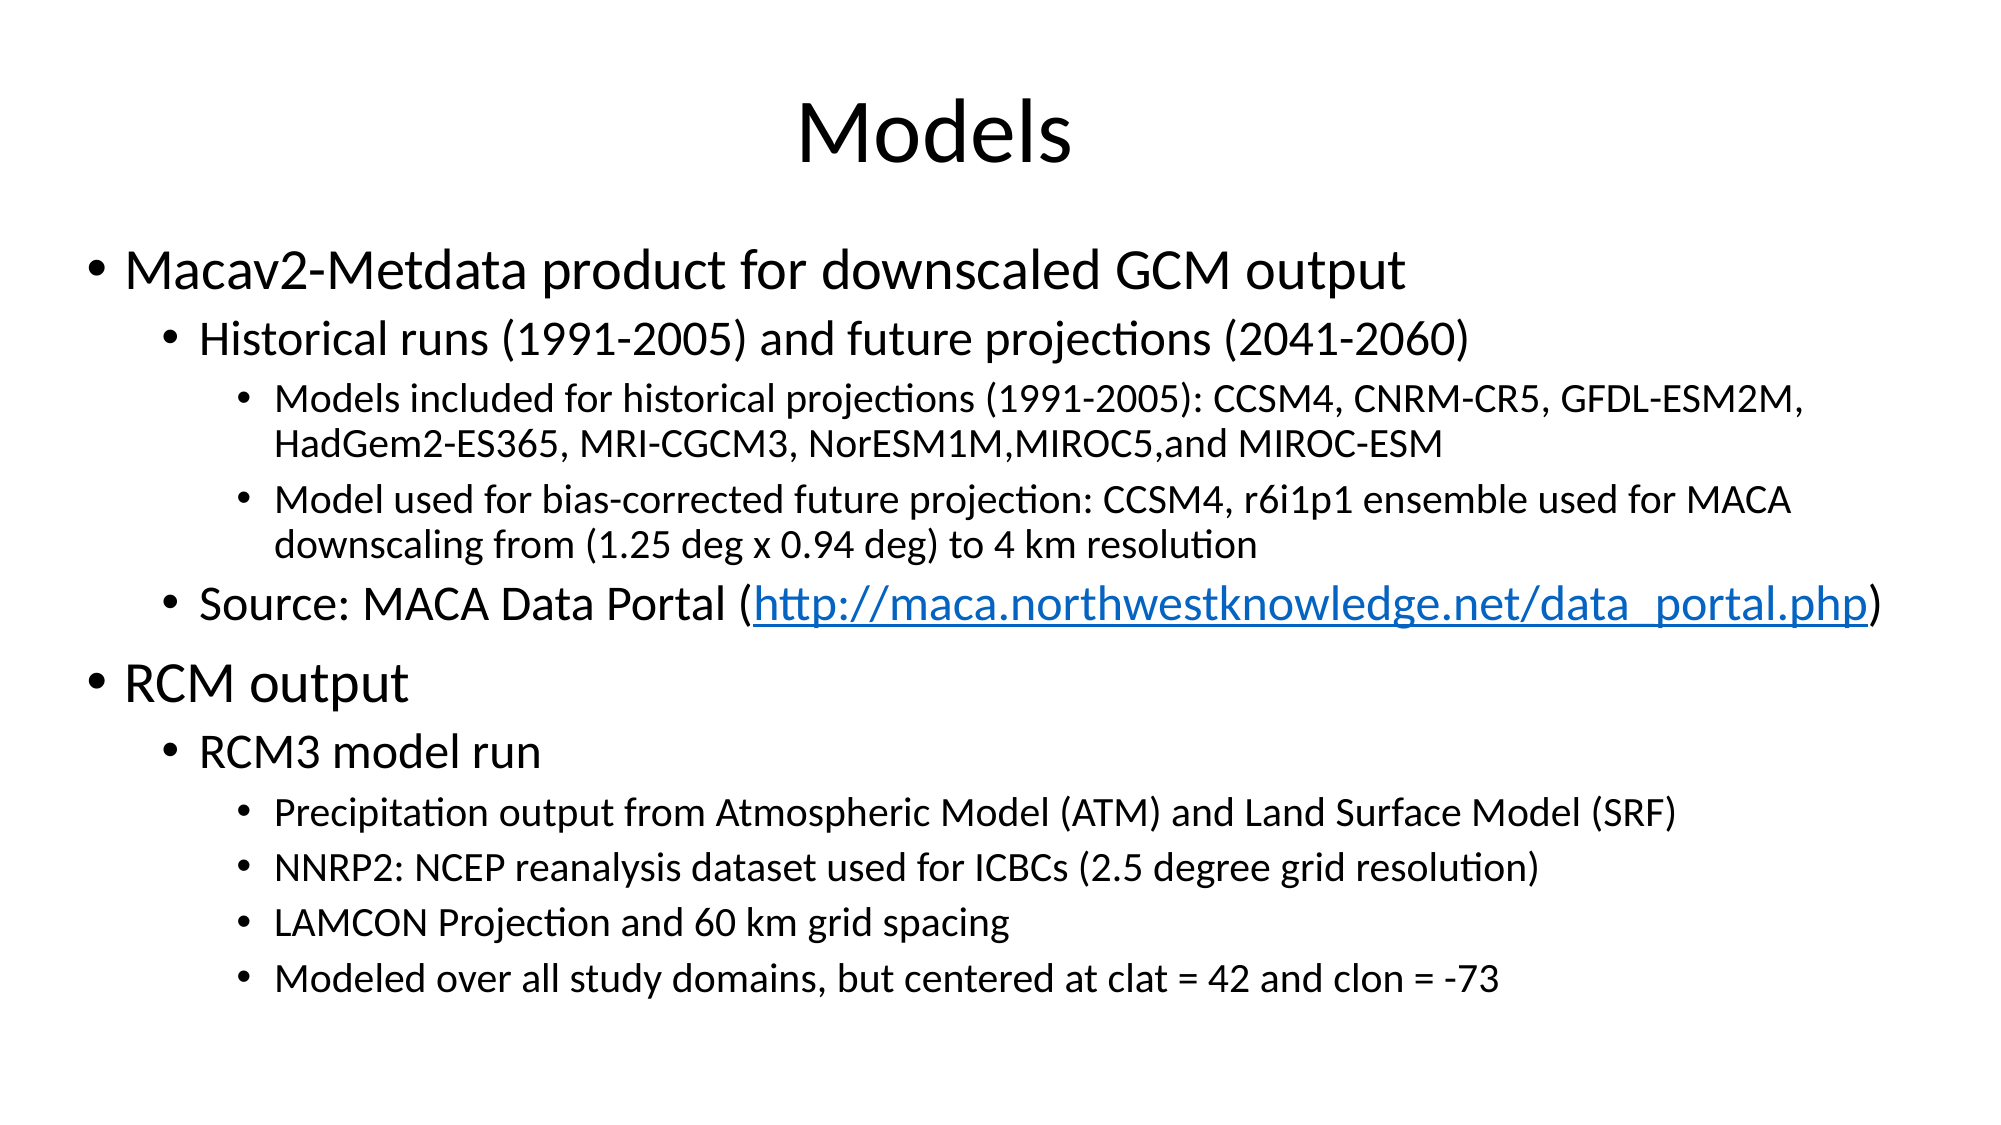

# Models
Macav2-Metdata product for downscaled GCM output
Historical runs (1991-2005) and future projections (2041-2060)
Models included for historical projections (1991-2005): CCSM4, CNRM-CR5, GFDL-ESM2M, HadGem2-ES365, MRI-CGCM3, NorESM1M,MIROC5,and MIROC-ESM
Model used for bias-corrected future projection: CCSM4, r6i1p1 ensemble used for MACA downscaling from (1.25 deg x 0.94 deg) to 4 km resolution
Source: MACA Data Portal (http://maca.northwestknowledge.net/data_portal.php)
RCM output
RCM3 model run
Precipitation output from Atmospheric Model (ATM) and Land Surface Model (SRF)
NNRP2: NCEP reanalysis dataset used for ICBCs (2.5 degree grid resolution)
LAMCON Projection and 60 km grid spacing
Modeled over all study domains, but centered at clat = 42 and clon = -73